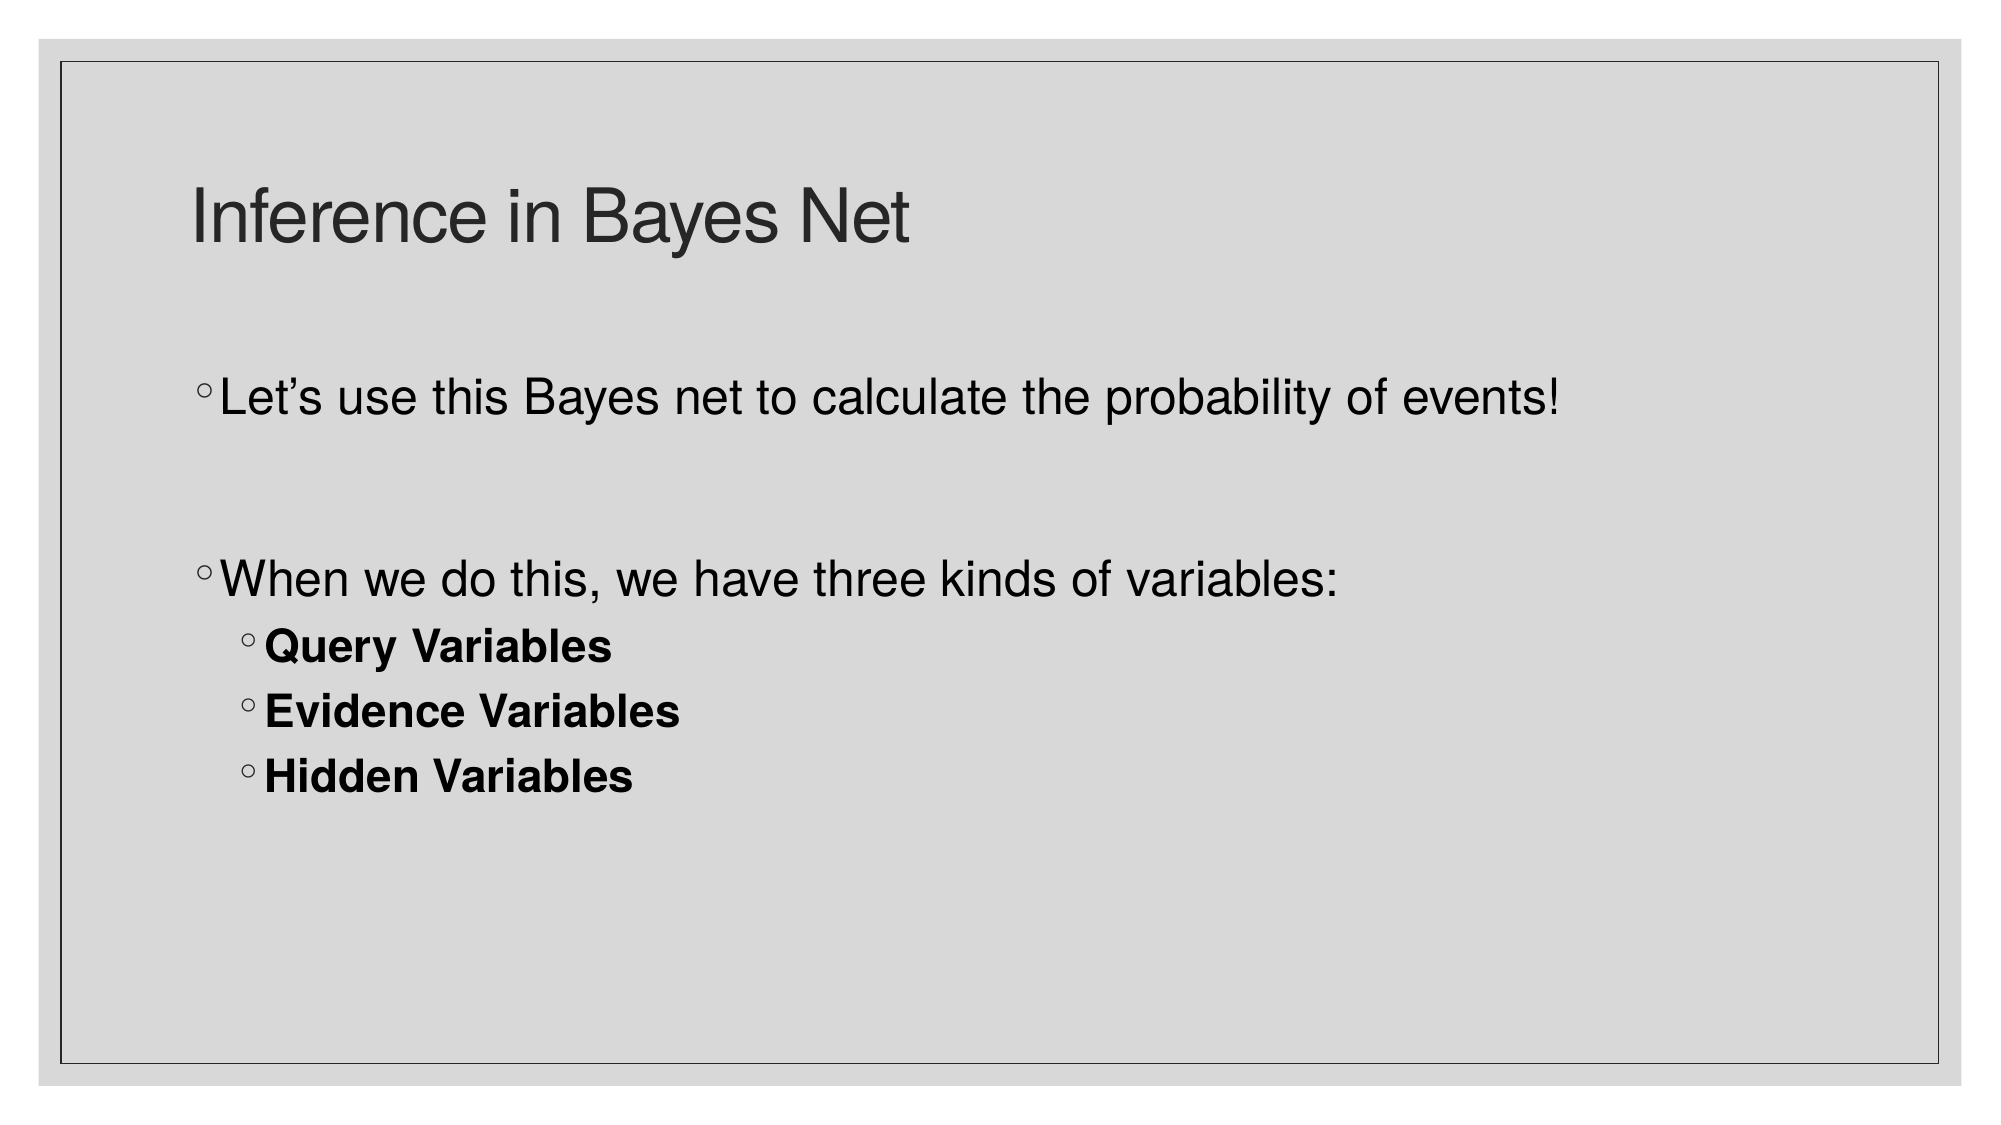

# Inference in Bayes Net
Let’s use this Bayes net to calculate the probability of events!

When we do this, we have three kinds of variables:
Query Variables
Evidence Variables
Hidden Variables